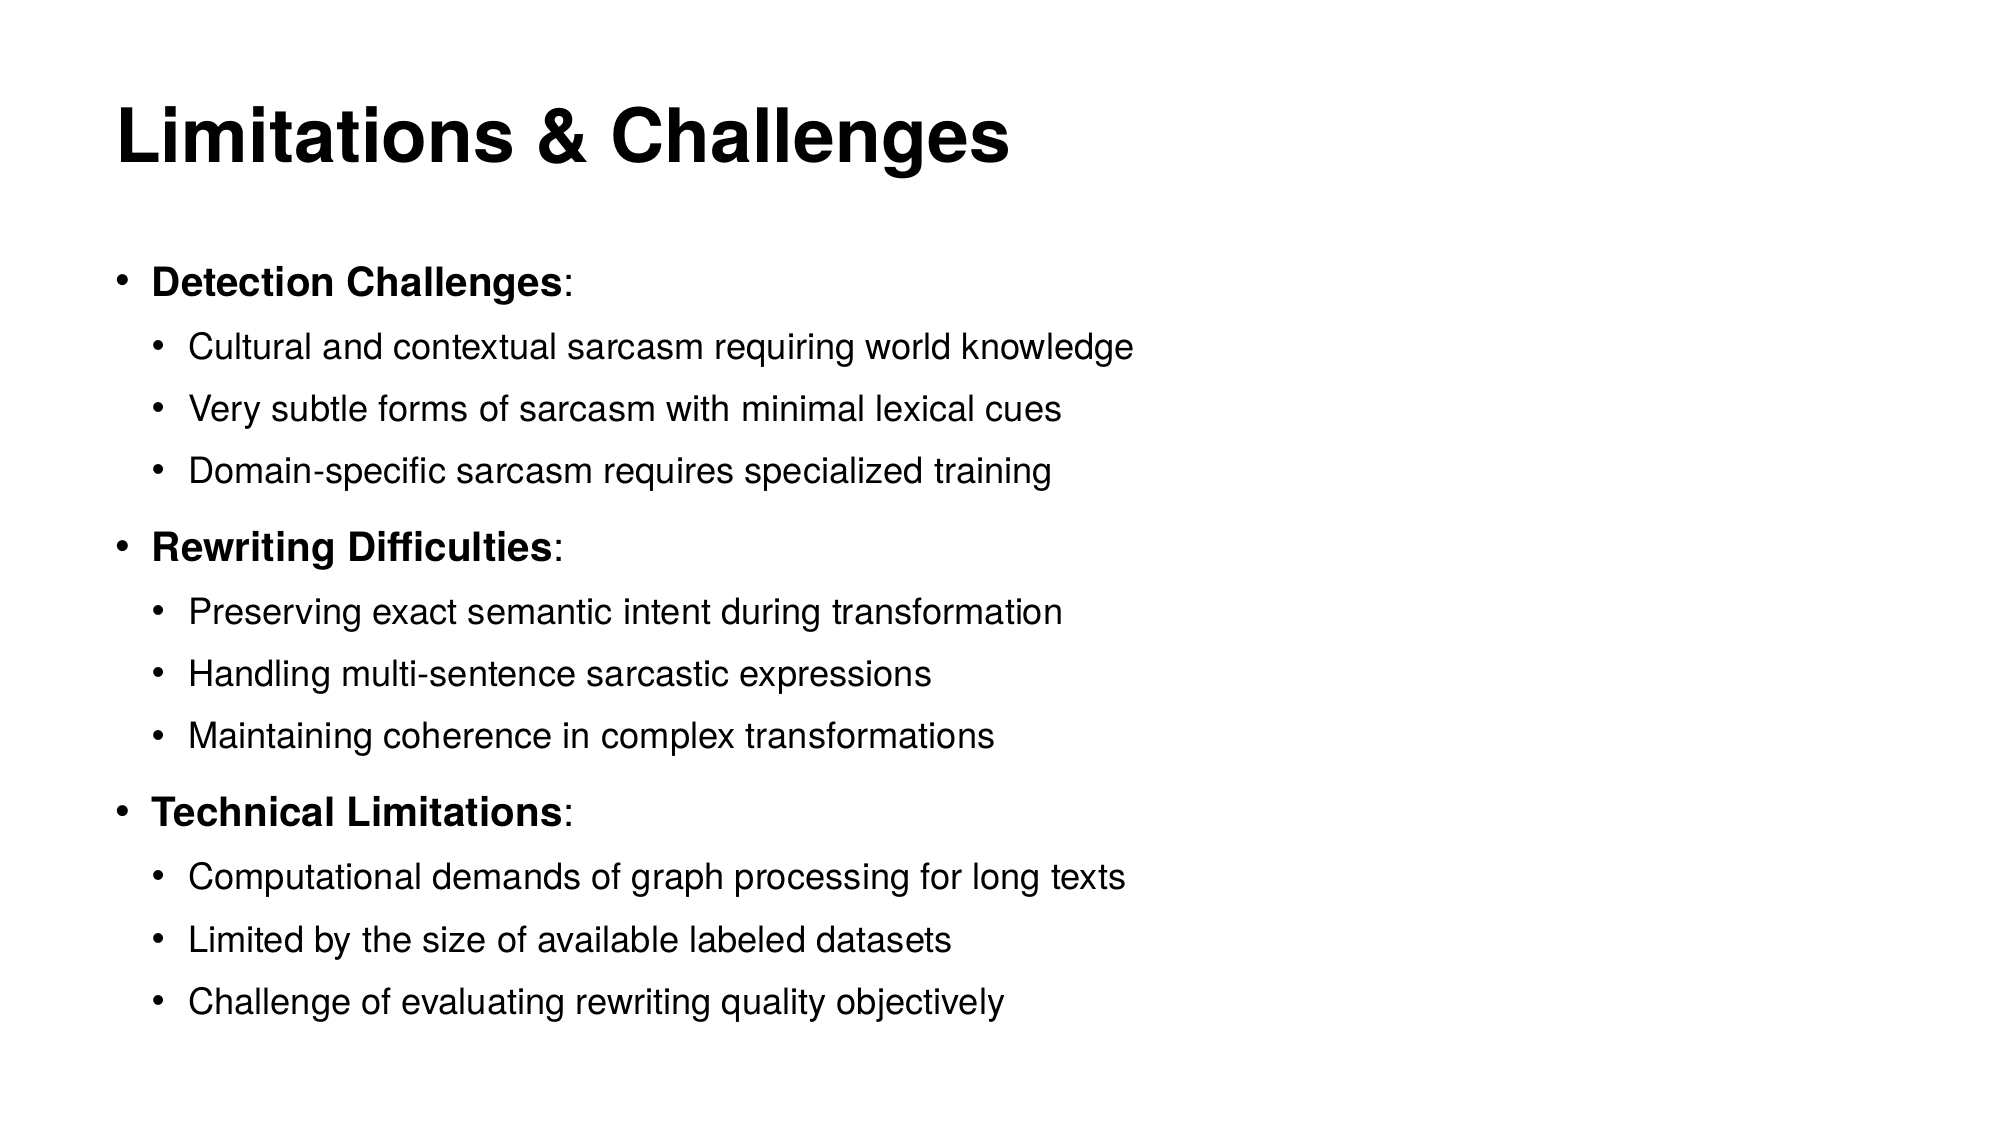

# Limitations & Challenges
Detection Challenges:
Cultural and contextual sarcasm requiring world knowledge
Very subtle forms of sarcasm with minimal lexical cues
Domain-specific sarcasm requires specialized training
Rewriting Difficulties:
Preserving exact semantic intent during transformation
Handling multi-sentence sarcastic expressions
Maintaining coherence in complex transformations
Technical Limitations:
Computational demands of graph processing for long texts
Limited by the size of available labeled datasets
Challenge of evaluating rewriting quality objectively